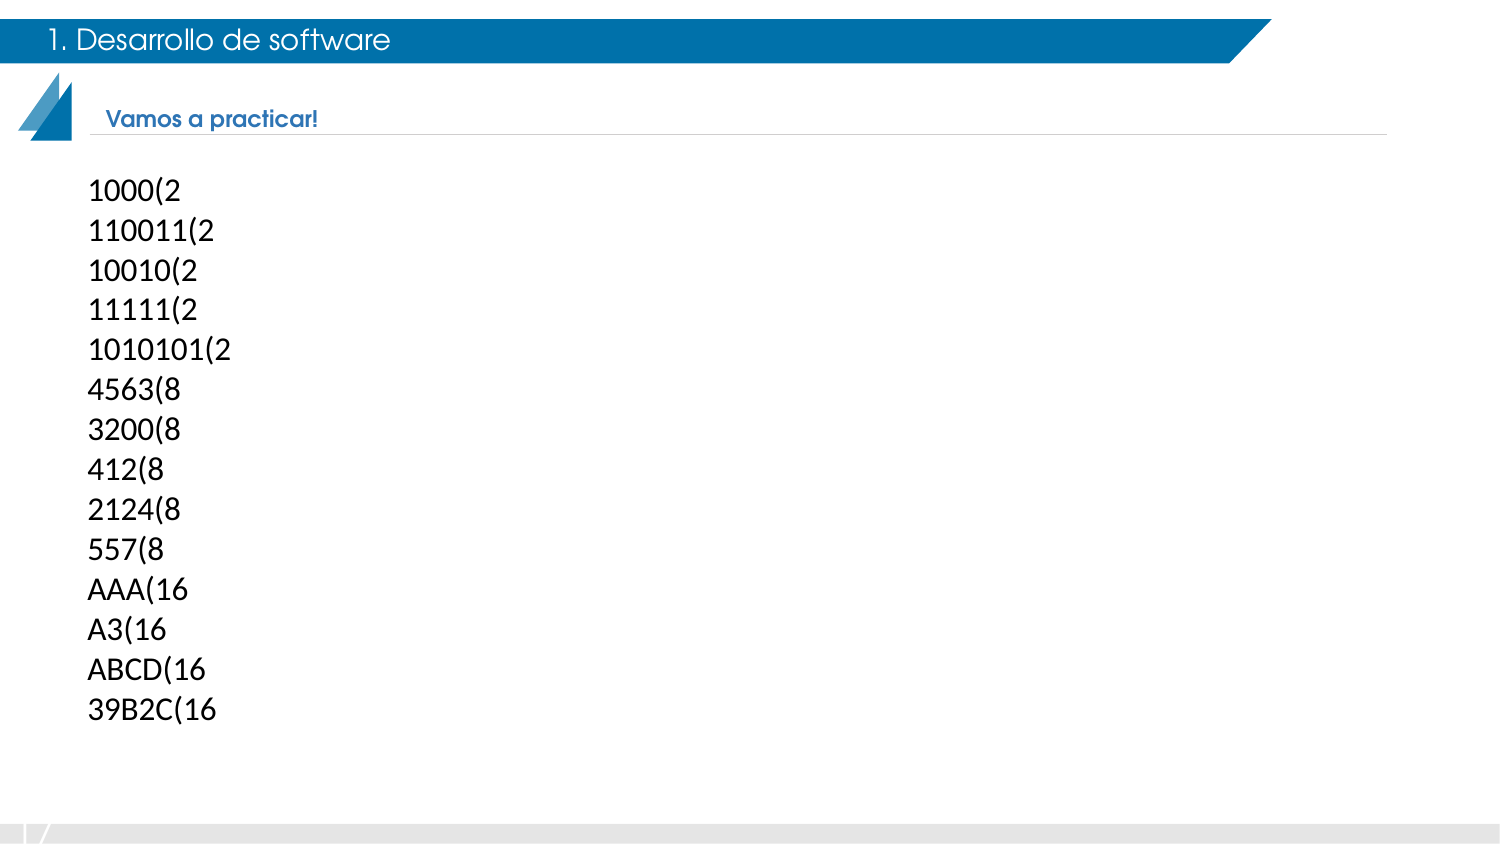

# 1. Desarrollo de software

Vamos a practicar!
1000(2
110011(2
10010(2
11111(2
1010101(2
4563(8
3200(8
412(8
2124(8
557(8
AAA(16
A3(16
ABCD(16
39B2C(16

17